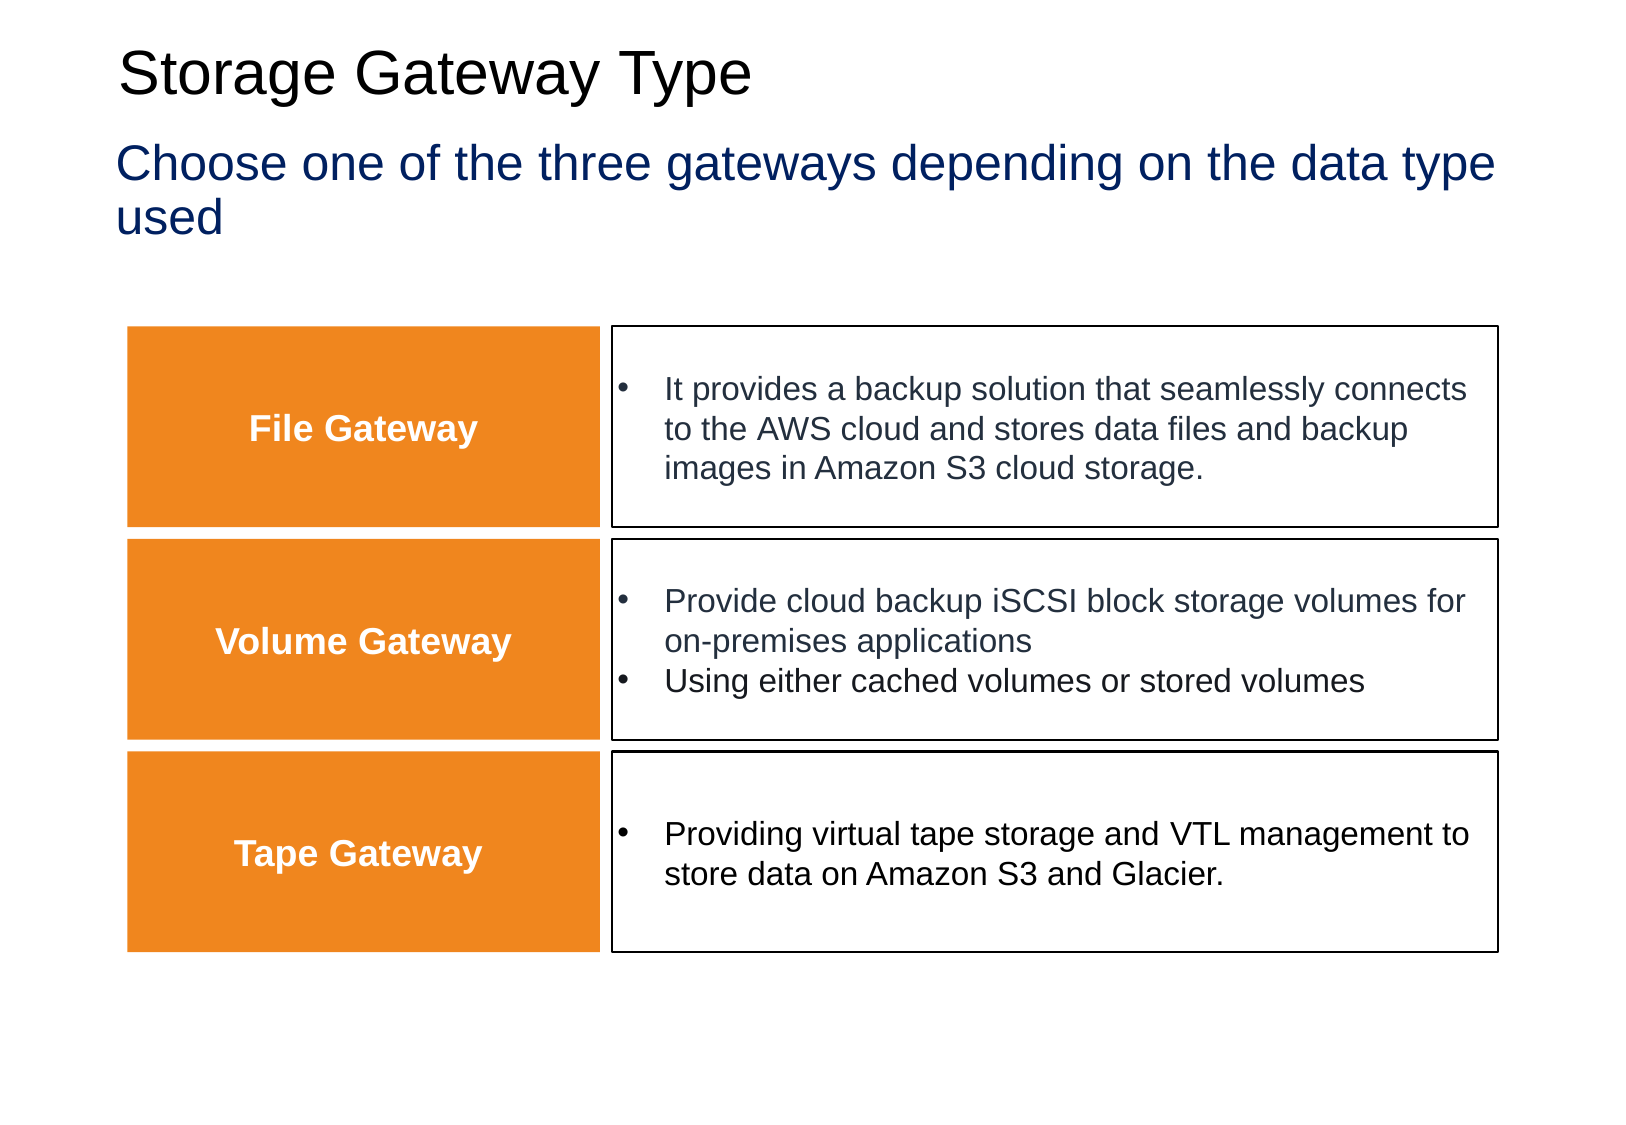

Storage Gateway Type
Choose one of the three gateways depending on the data type used
File Gateway
It provides a backup solution that seamlessly connects to the AWS cloud and stores data files and backup images in Amazon S3 cloud storage.
Volume Gateway
Provide cloud backup iSCSI block storage volumes for on-premises applications
Using either cached volumes or stored volumes
Tape Gateway
Providing virtual tape storage and VTL management to store data on Amazon S3 and Glacier.